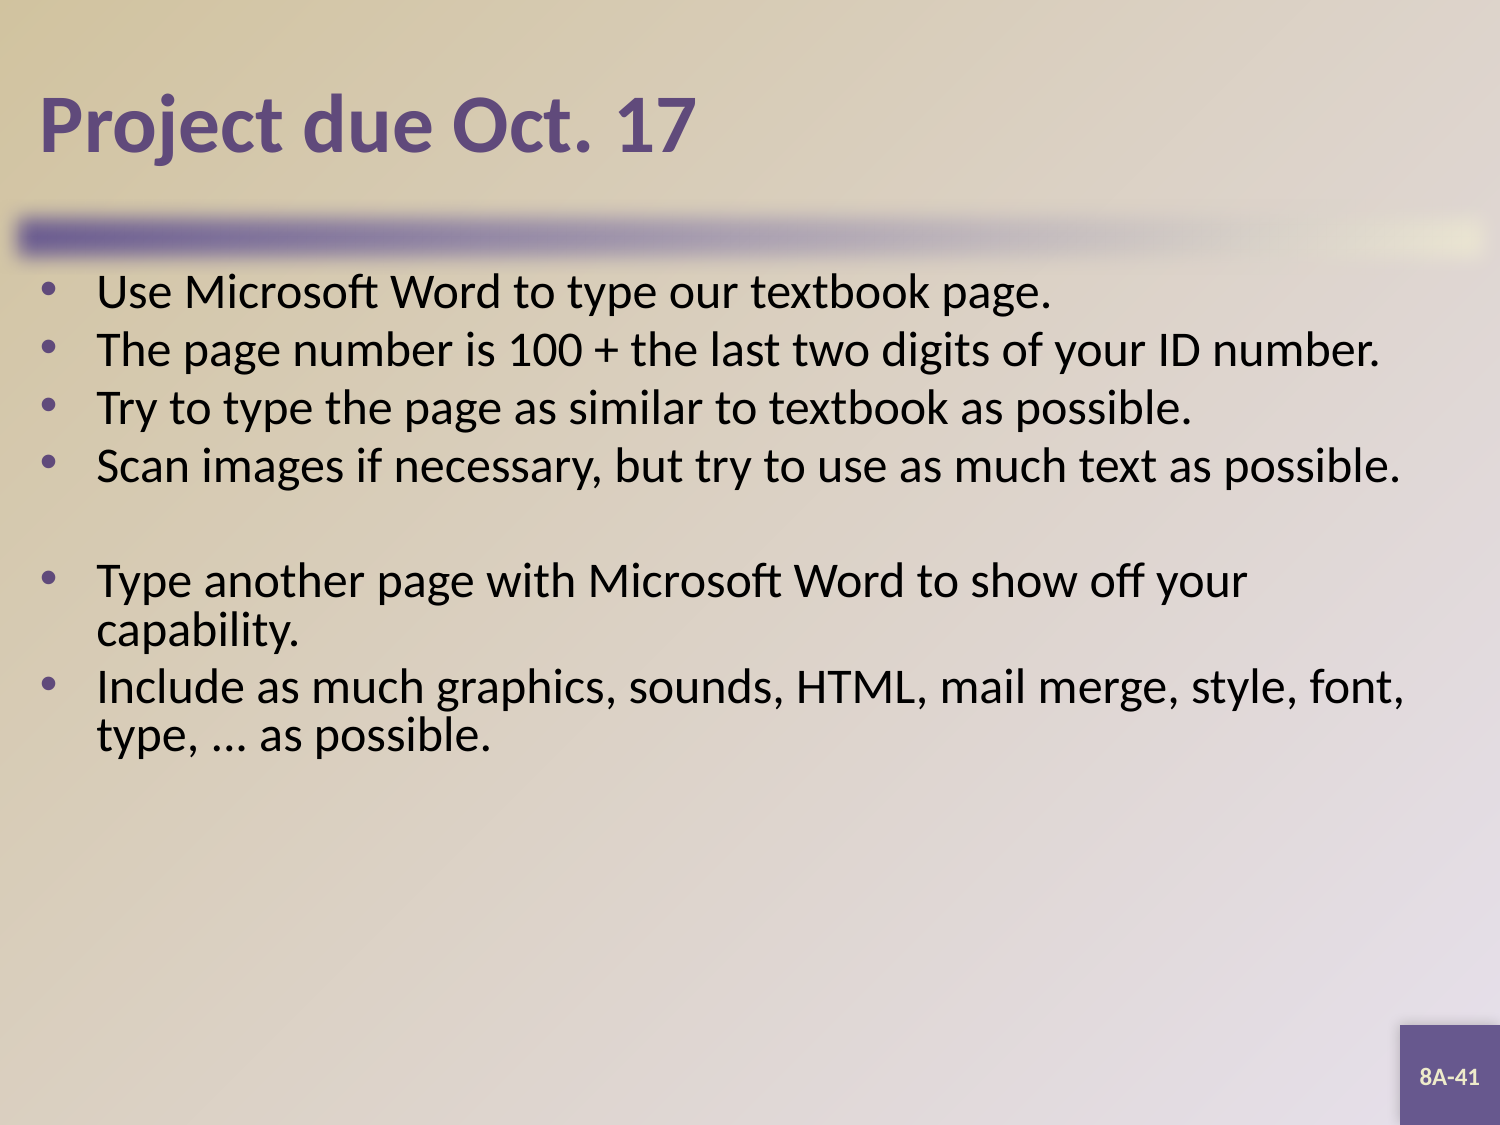

# Project due Oct. 17
Use Microsoft Word to type our textbook page.
The page number is 100 + the last two digits of your ID number.
Try to type the page as similar to textbook as possible.
Scan images if necessary, but try to use as much text as possible.

Type another page with Microsoft Word to show off your capability.
Include as much graphics, sounds, HTML, mail merge, style, font, type, ... as possible.
8A-41